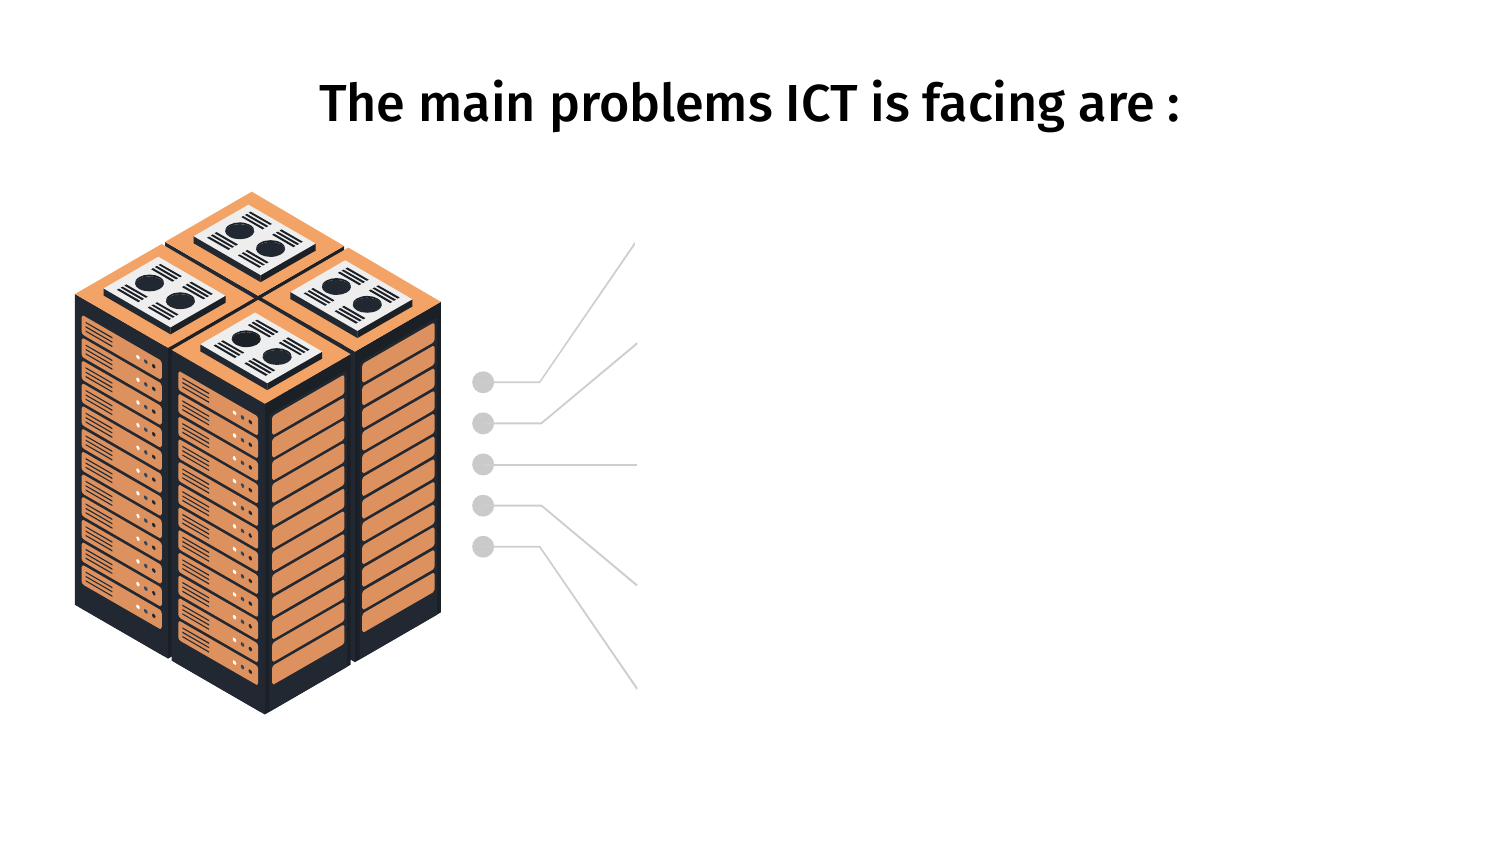

The main problems ICT is facing are :

1
 Low Level of Accessibility to the Internet

Low Level of Income

2

Low Level of Education

3

Low Level of Computer Literacy

4

Cybersecurity threats

5